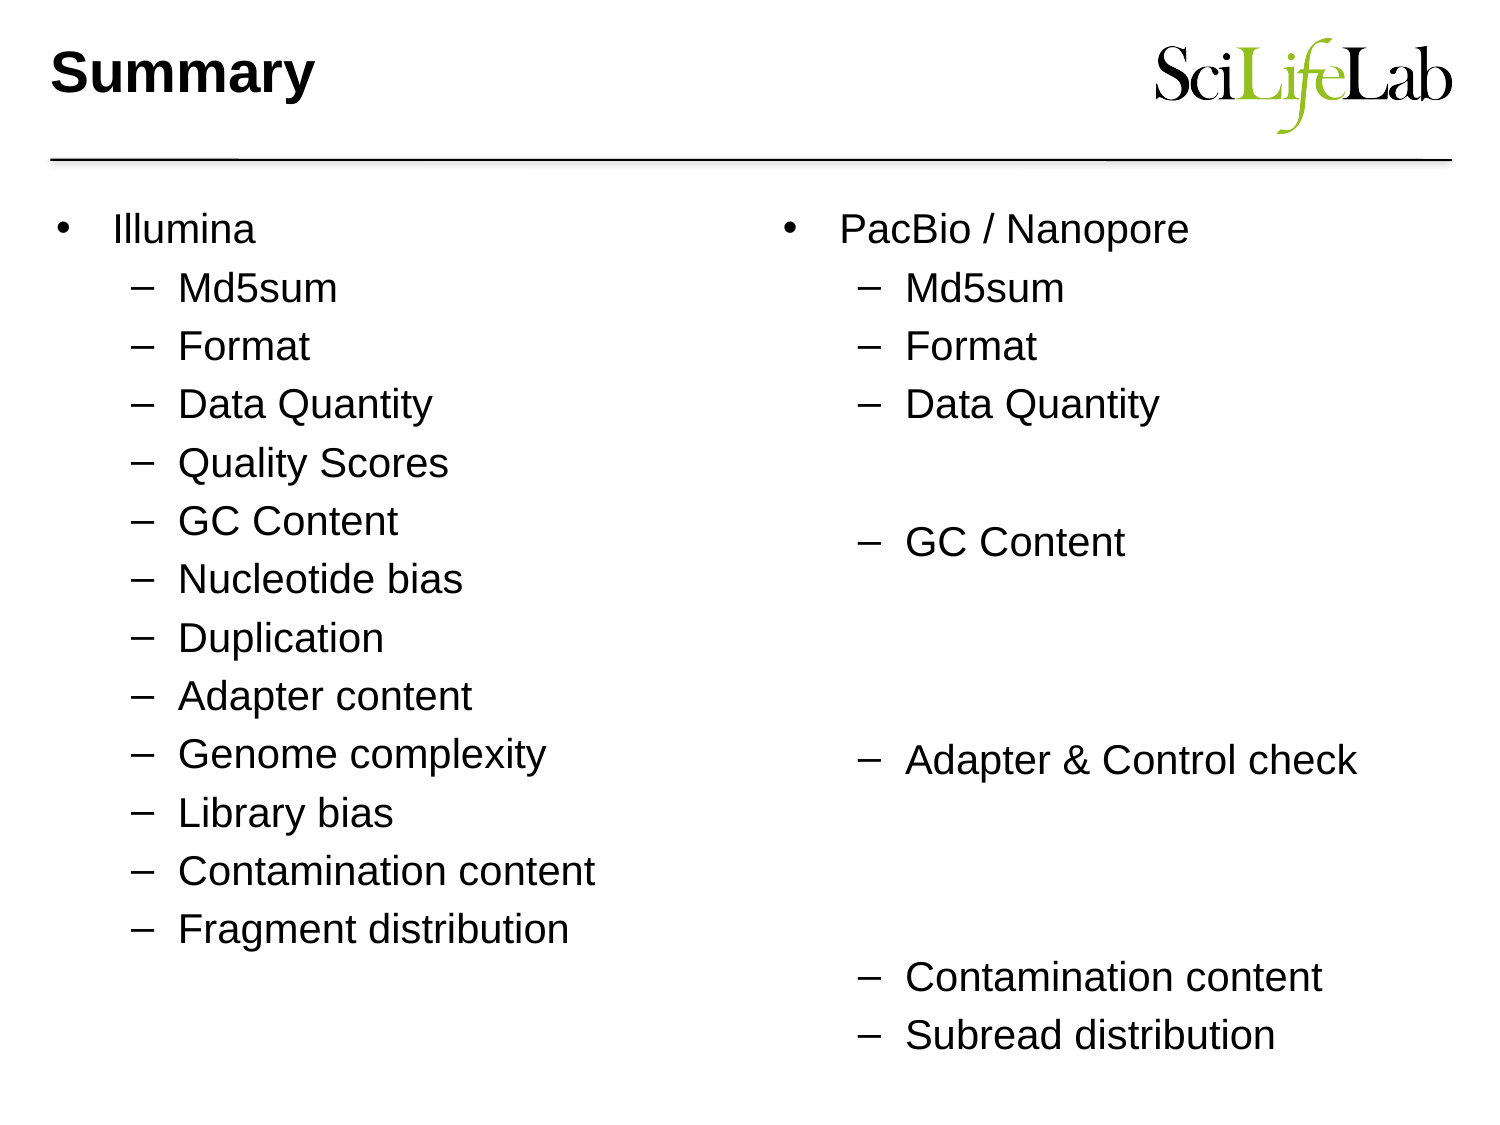

# Summary
Illumina
Md5sum
Format
Data Quantity
Quality Scores
GC Content
Nucleotide bias
Duplication
Adapter content
Genome complexity
Library bias
Contamination content
Fragment distribution
PacBio / Nanopore
Md5sum
Format
Data Quantity

GC Content

Adapter & Control check

Contamination content
Subread distribution